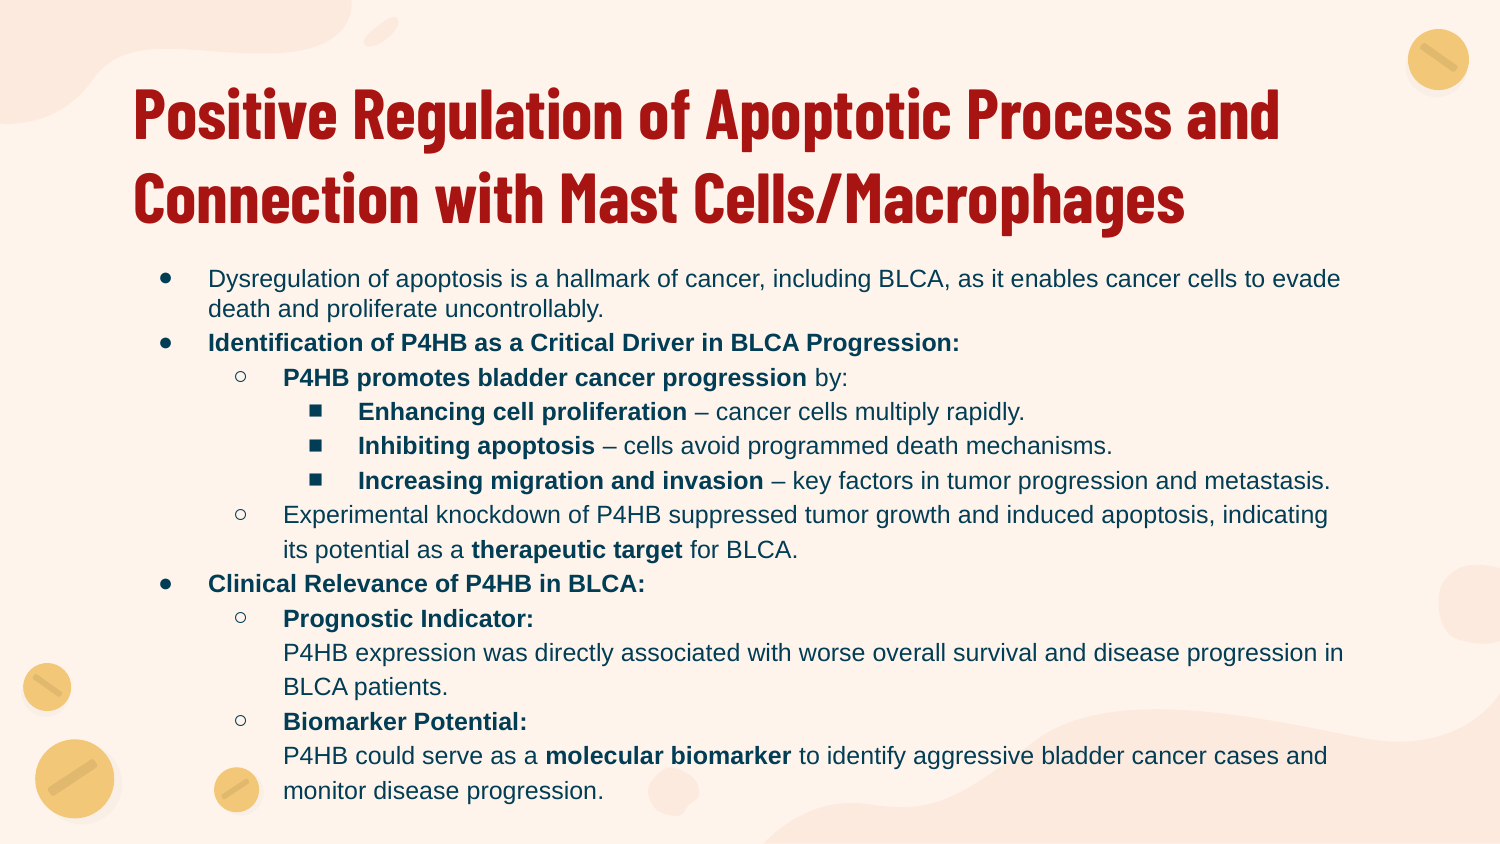

# Positive Regulation of Apoptotic Process and Connection with Mast Cells/Macrophages
Dysregulation of apoptosis is a hallmark of cancer, including BLCA, as it enables cancer cells to evade death and proliferate uncontrollably.
Identification of P4HB as a Critical Driver in BLCA Progression:
P4HB promotes bladder cancer progression by:
Enhancing cell proliferation – cancer cells multiply rapidly.
Inhibiting apoptosis – cells avoid programmed death mechanisms.
Increasing migration and invasion – key factors in tumor progression and metastasis.
Experimental knockdown of P4HB suppressed tumor growth and induced apoptosis, indicating its potential as a therapeutic target for BLCA.
Clinical Relevance of P4HB in BLCA:
Prognostic Indicator:
P4HB expression was directly associated with worse overall survival and disease progression in BLCA patients.
Biomarker Potential:
P4HB could serve as a molecular biomarker to identify aggressive bladder cancer cases and monitor disease progression.